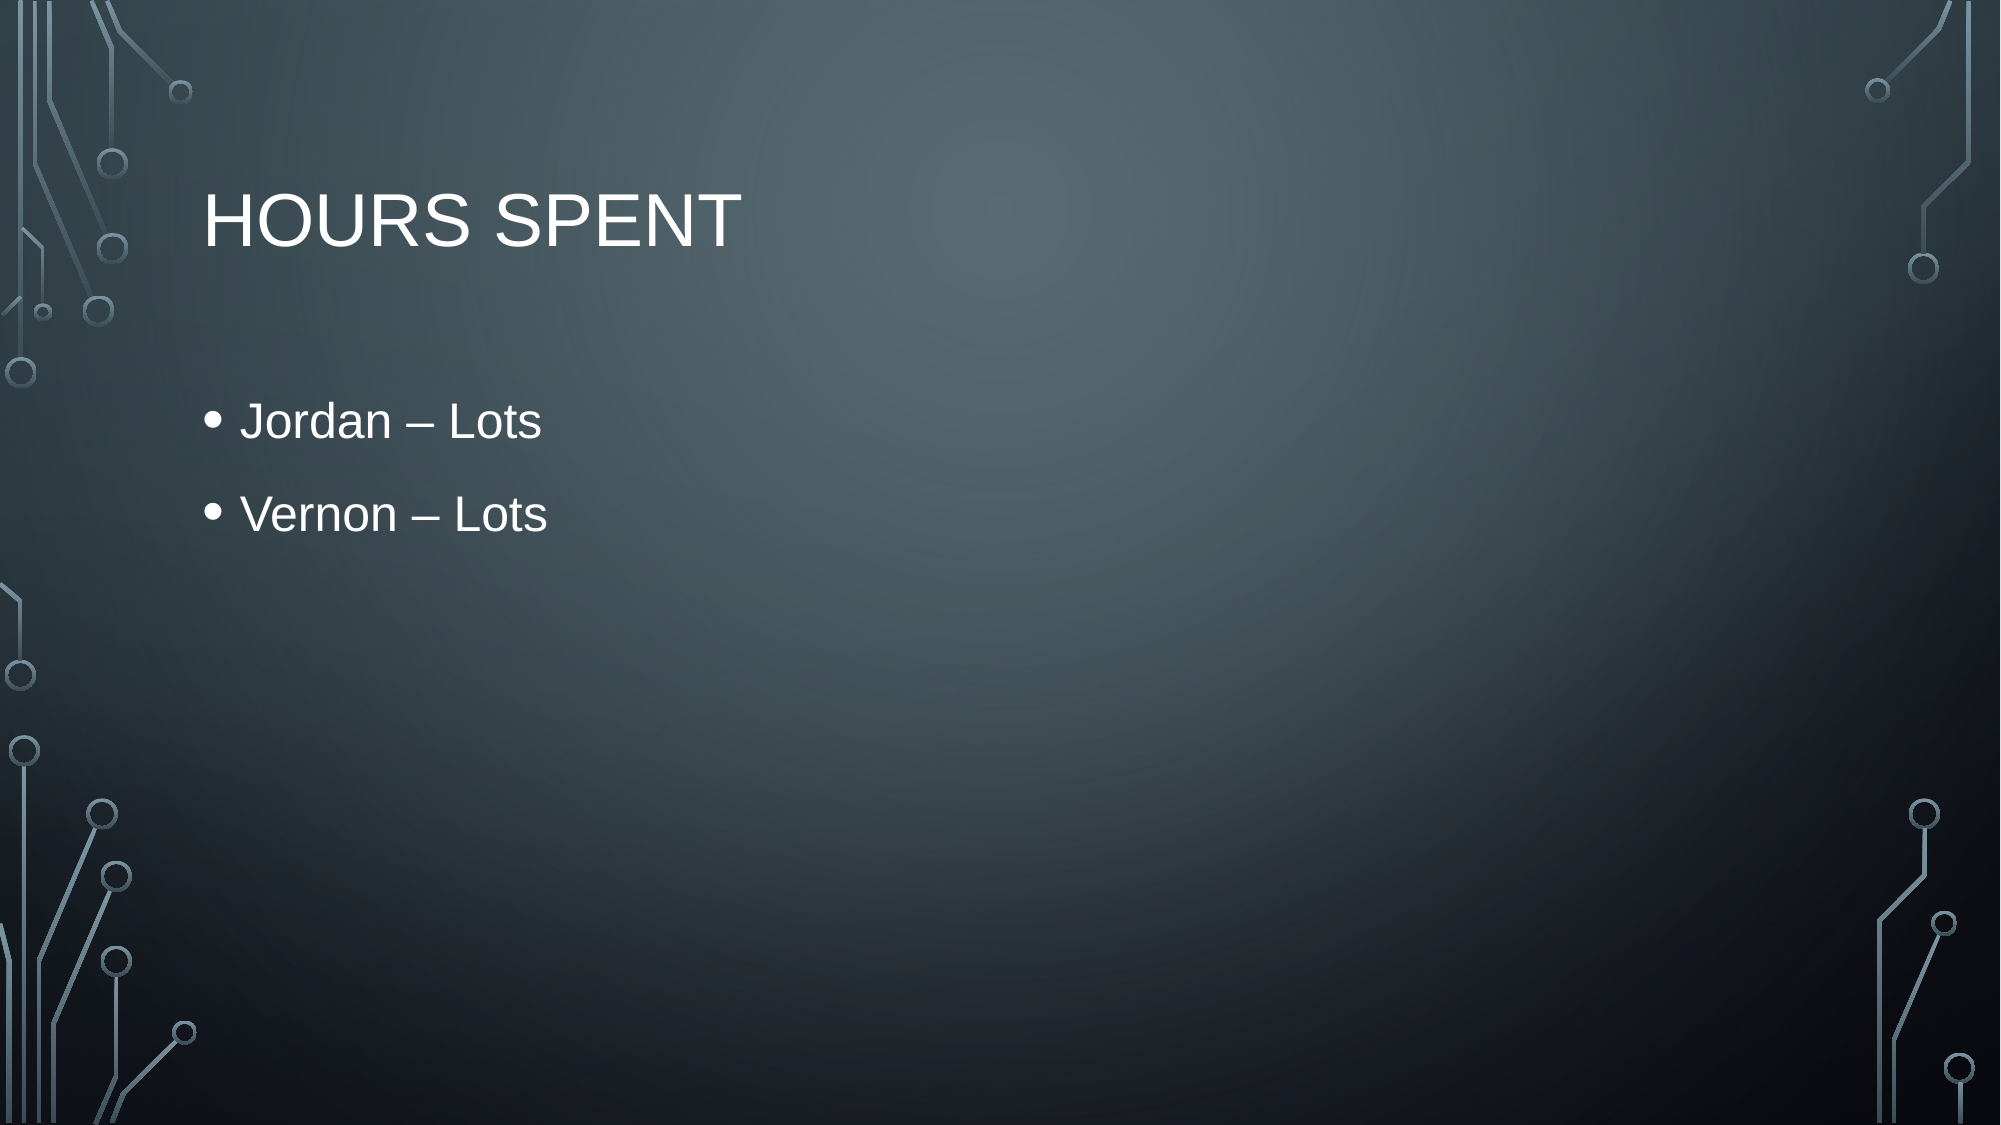

# Hours spent
Jordan – Lots
Vernon – Lots